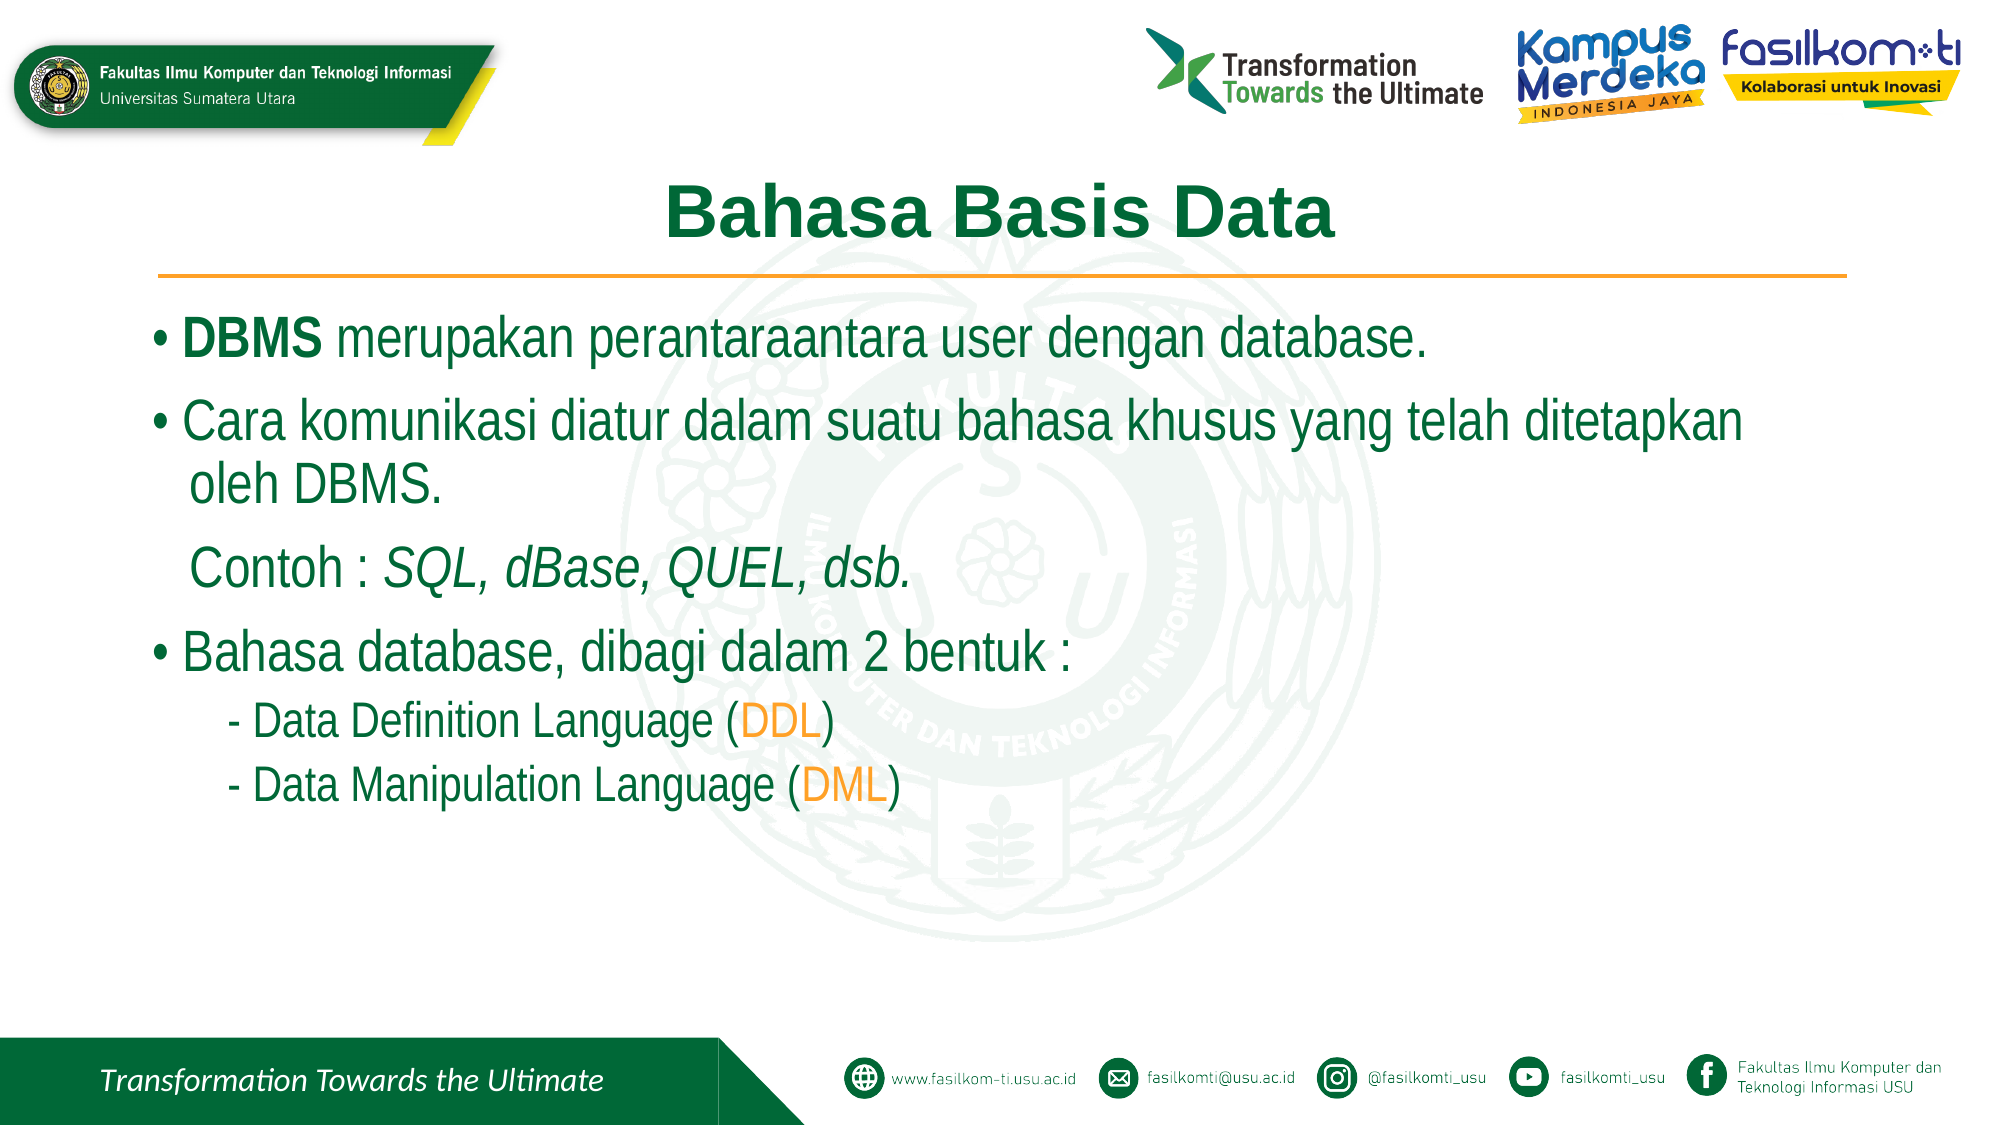

# Bahasa Basis Data
• DBMS merupakan perantaraantara user dengan database.
• Cara komunikasi diatur dalam suatu bahasa khusus yang telah ditetapkan oleh DBMS.
	Contoh : SQL, dBase, QUEL, dsb.
• Bahasa database, dibagi dalam 2 bentuk :
- Data Definition Language (DDL)
- Data Manipulation Language (DML)